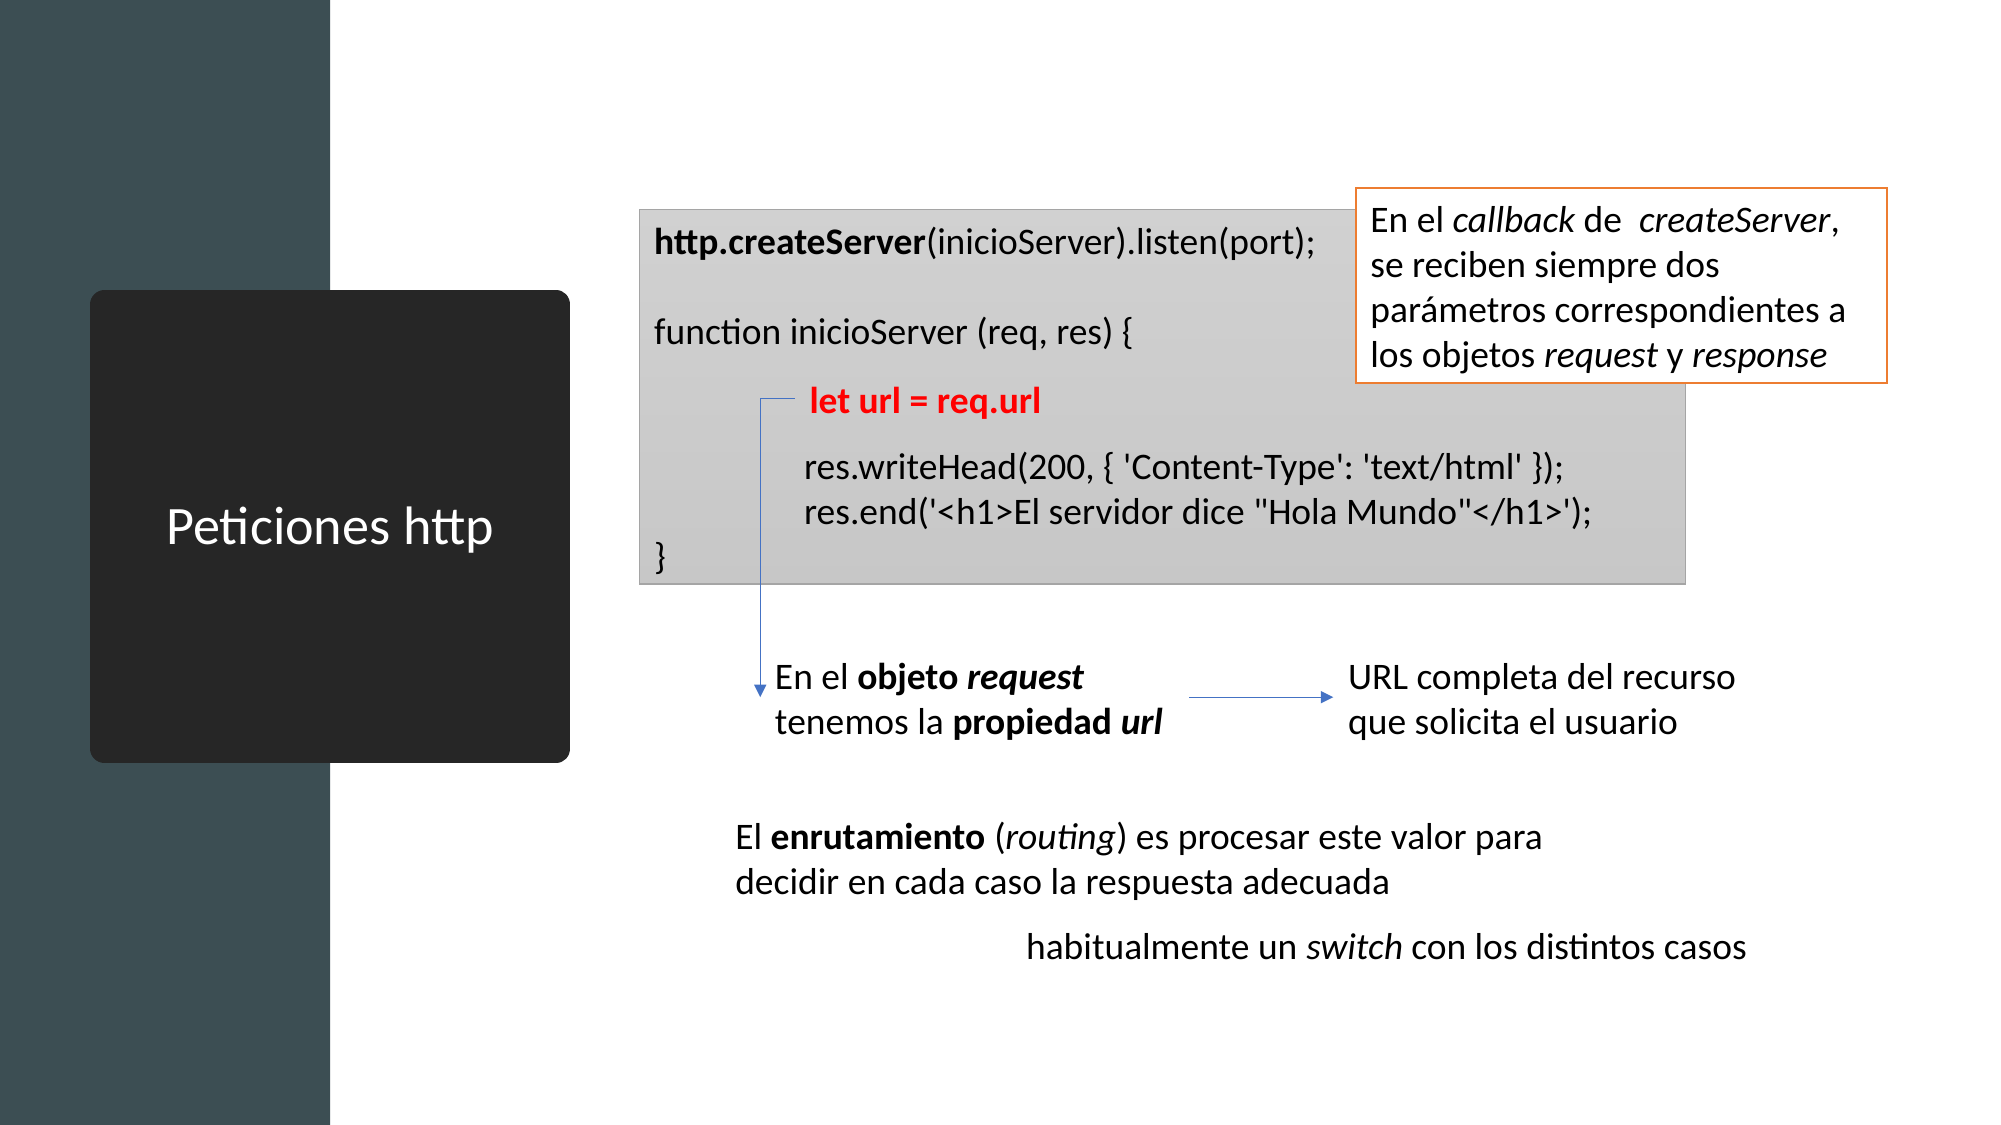

En el callback de  createServer, se reciben siempre dos parámetros correspondientes a los objetos request y response
http.createServer(inicioServer).listen(port);

function inicioServer (req, res) {

	res.writeHead(200, { 'Content-Type': 'text/html' });    	res.end('<h1>El servidor dice "Hola Mundo"</h1>');
}
let url = req.url
# Peticiones http
En el objeto request tenemos la propiedad url
URL completa del recurso que solicita el usuario
El enrutamiento (routing) es procesar este valor para decidir en cada caso la respuesta adecuada
habitualmente un switch con los distintos casos